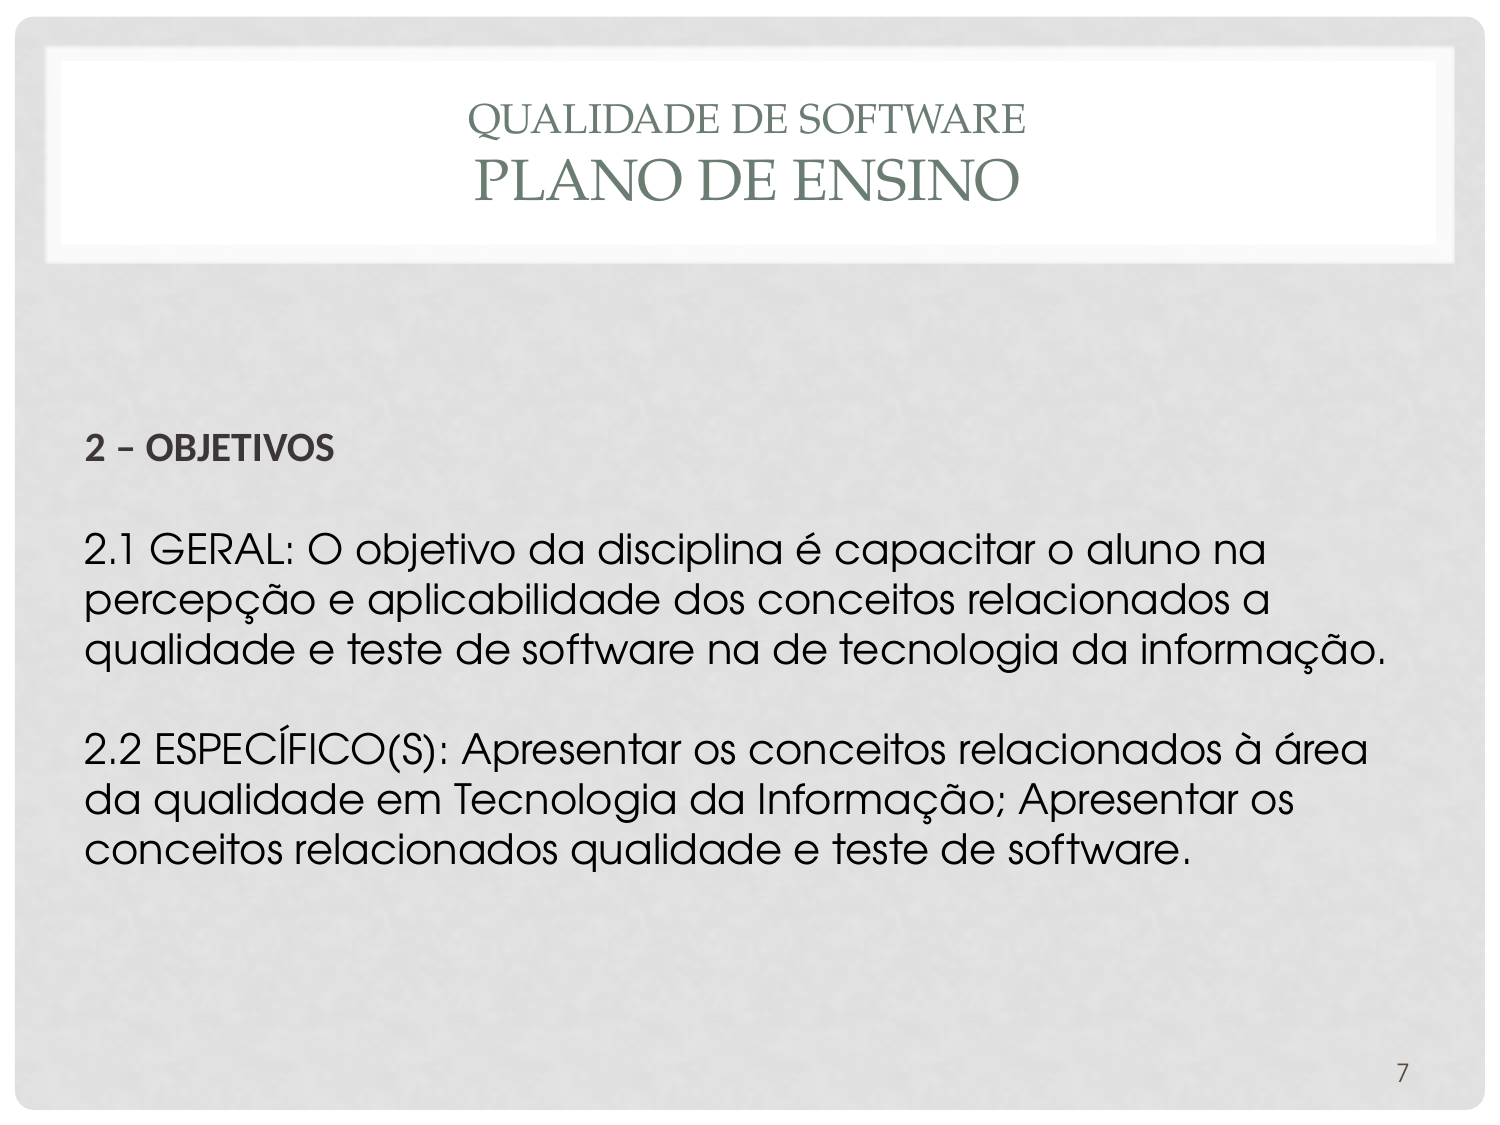

# Qualidade de software Plano de ensino
2 – OBJETIVOS

2.1 GERAL: O objetivo da disciplina é capacitar o aluno na percepção e aplicabilidade dos conceitos relacionados a qualidade e teste de software na de tecnologia da informação.

2.2 ESPECÍFICO(S): Apresentar os conceitos relacionados à área da qualidade em Tecnologia da Informação; Apresentar os conceitos relacionados qualidade e teste de software.
7